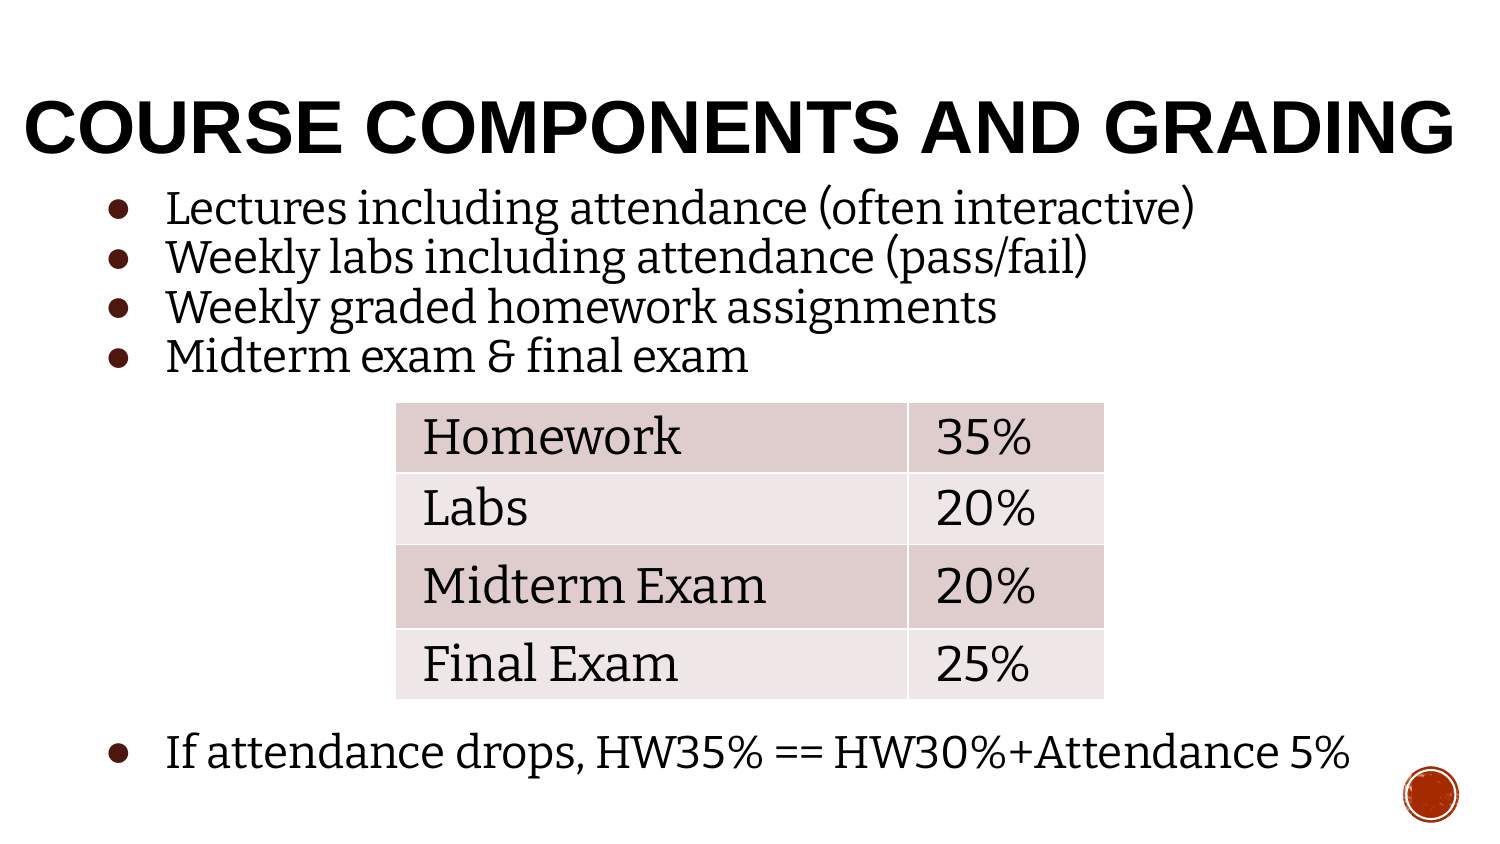

# Course Components and Grading
Lectures including attendance (often interactive)
Weekly labs including attendance (pass/fail)
Weekly graded homework assignments
Midterm exam & final exam

If attendance drops, HW35% == HW30%+Attendance 5%

| Homework | 35% |
| --- | --- |
| Labs | 20% |
| Midterm Exam | 20% |
| Final Exam | 25% |